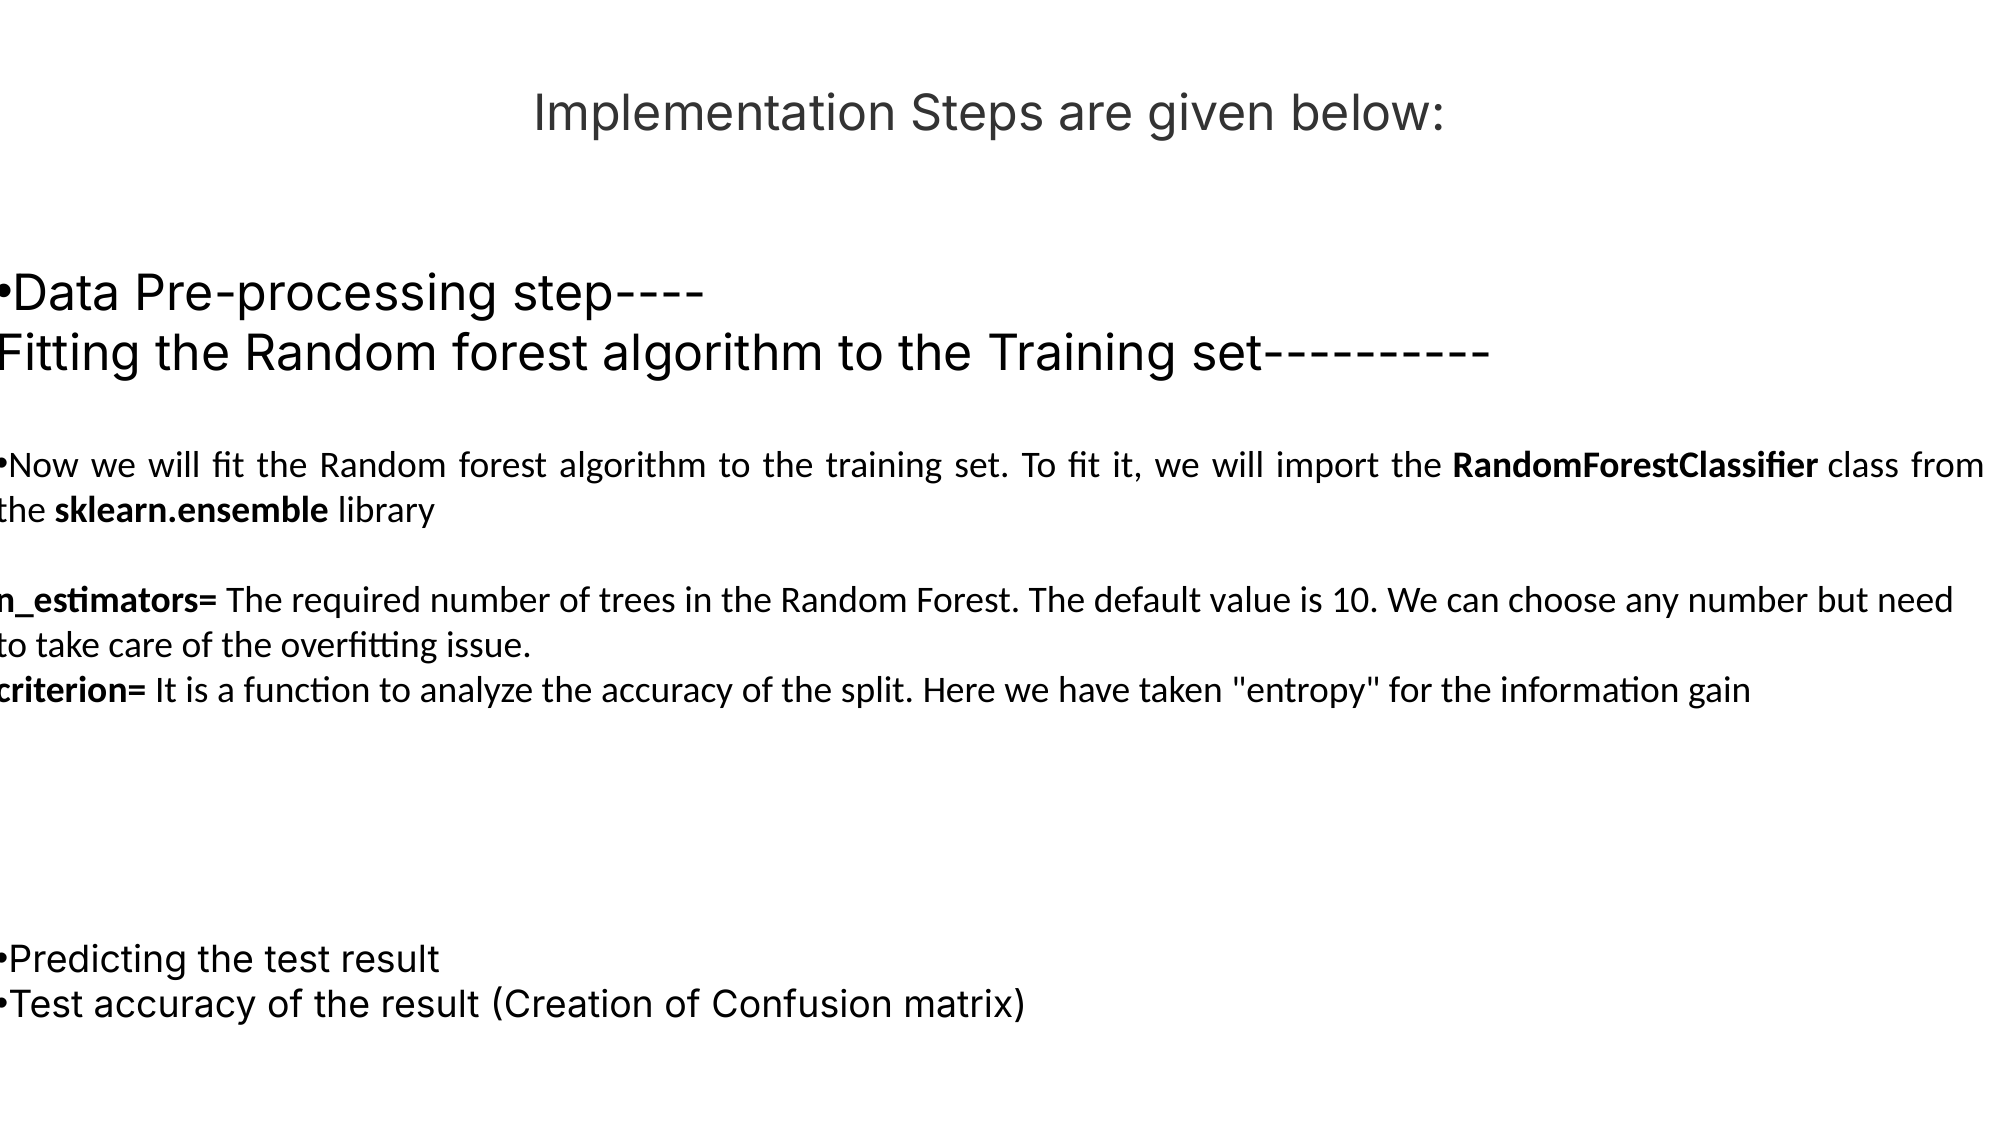

Implementation Steps are given below:

Data Pre-processing step----
Fitting the Random forest algorithm to the Training set----------

Now we will fit the Random forest algorithm to the training set. To fit it, we will import the RandomForestClassifier class from the sklearn.ensemble library

n_estimators= The required number of trees in the Random Forest. The default value is 10. We can choose any number but need to take care of the overfitting issue.
criterion= It is a function to analyze the accuracy of the split. Here we have taken "entropy" for the information gain

Predicting the test result
Test accuracy of the result (Creation of Confusion matrix)